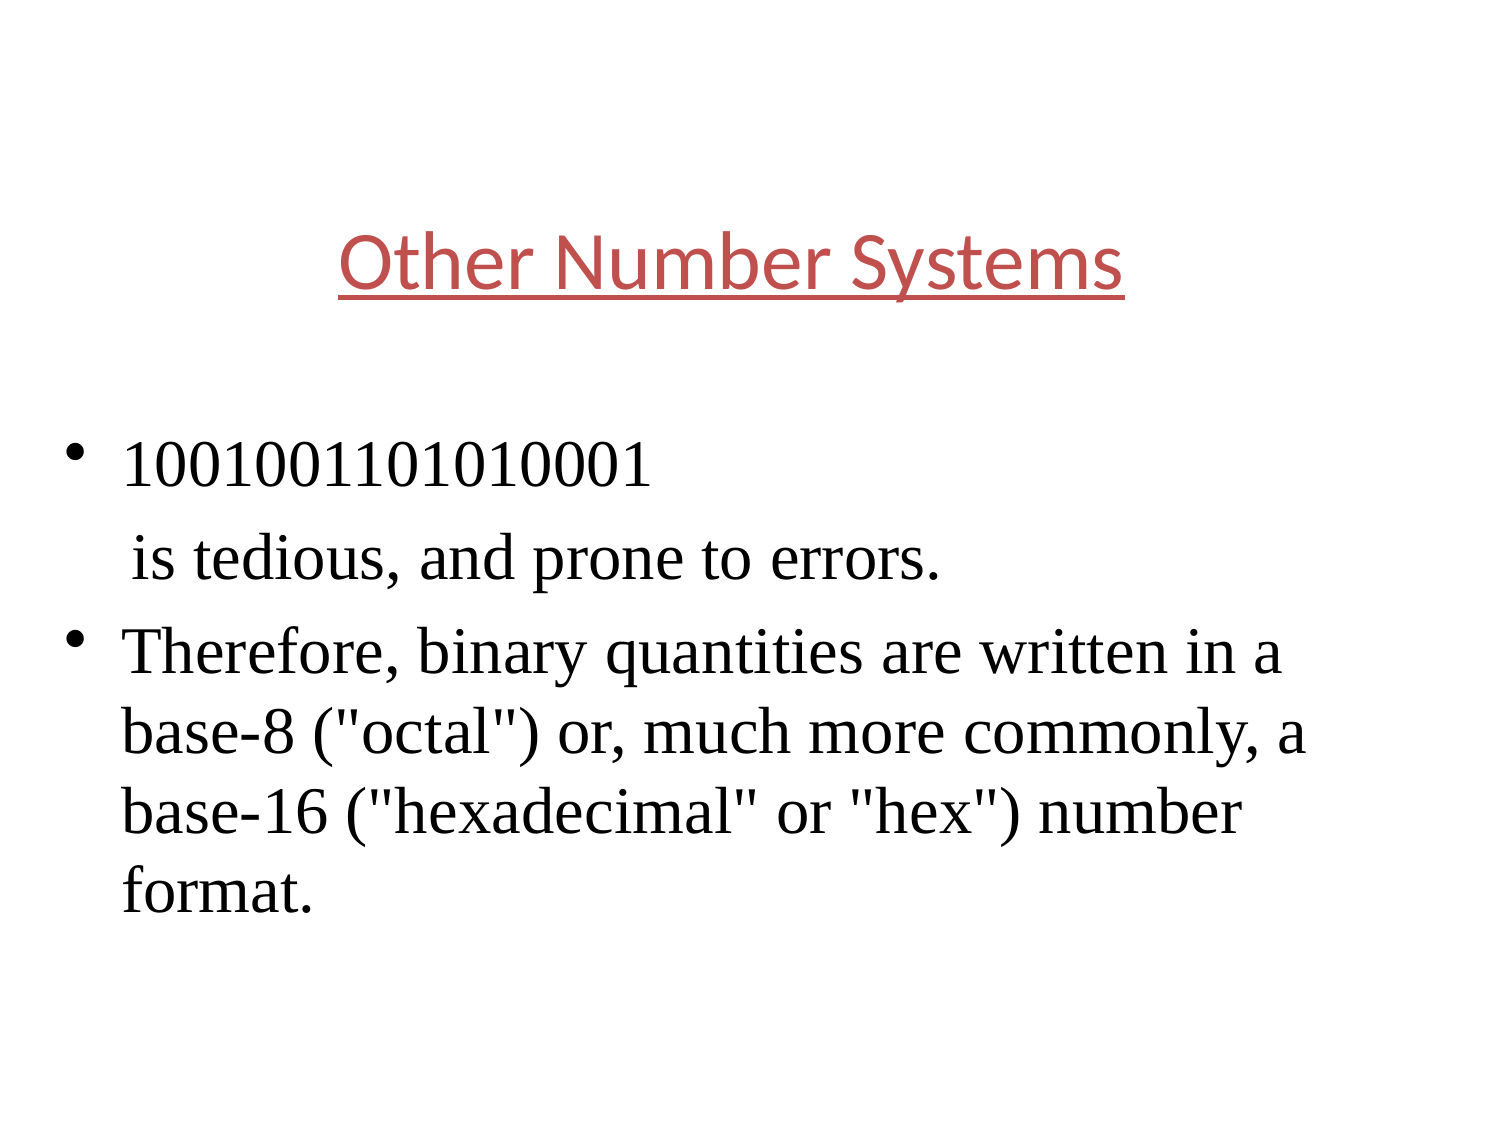

Other Number Systems

1001001101010001
    is tedious, and prone to errors.
Therefore, binary quantities are written in a base-8 ("octal") or, much more commonly, a base-16 ("hexadecimal" or "hex") number format.